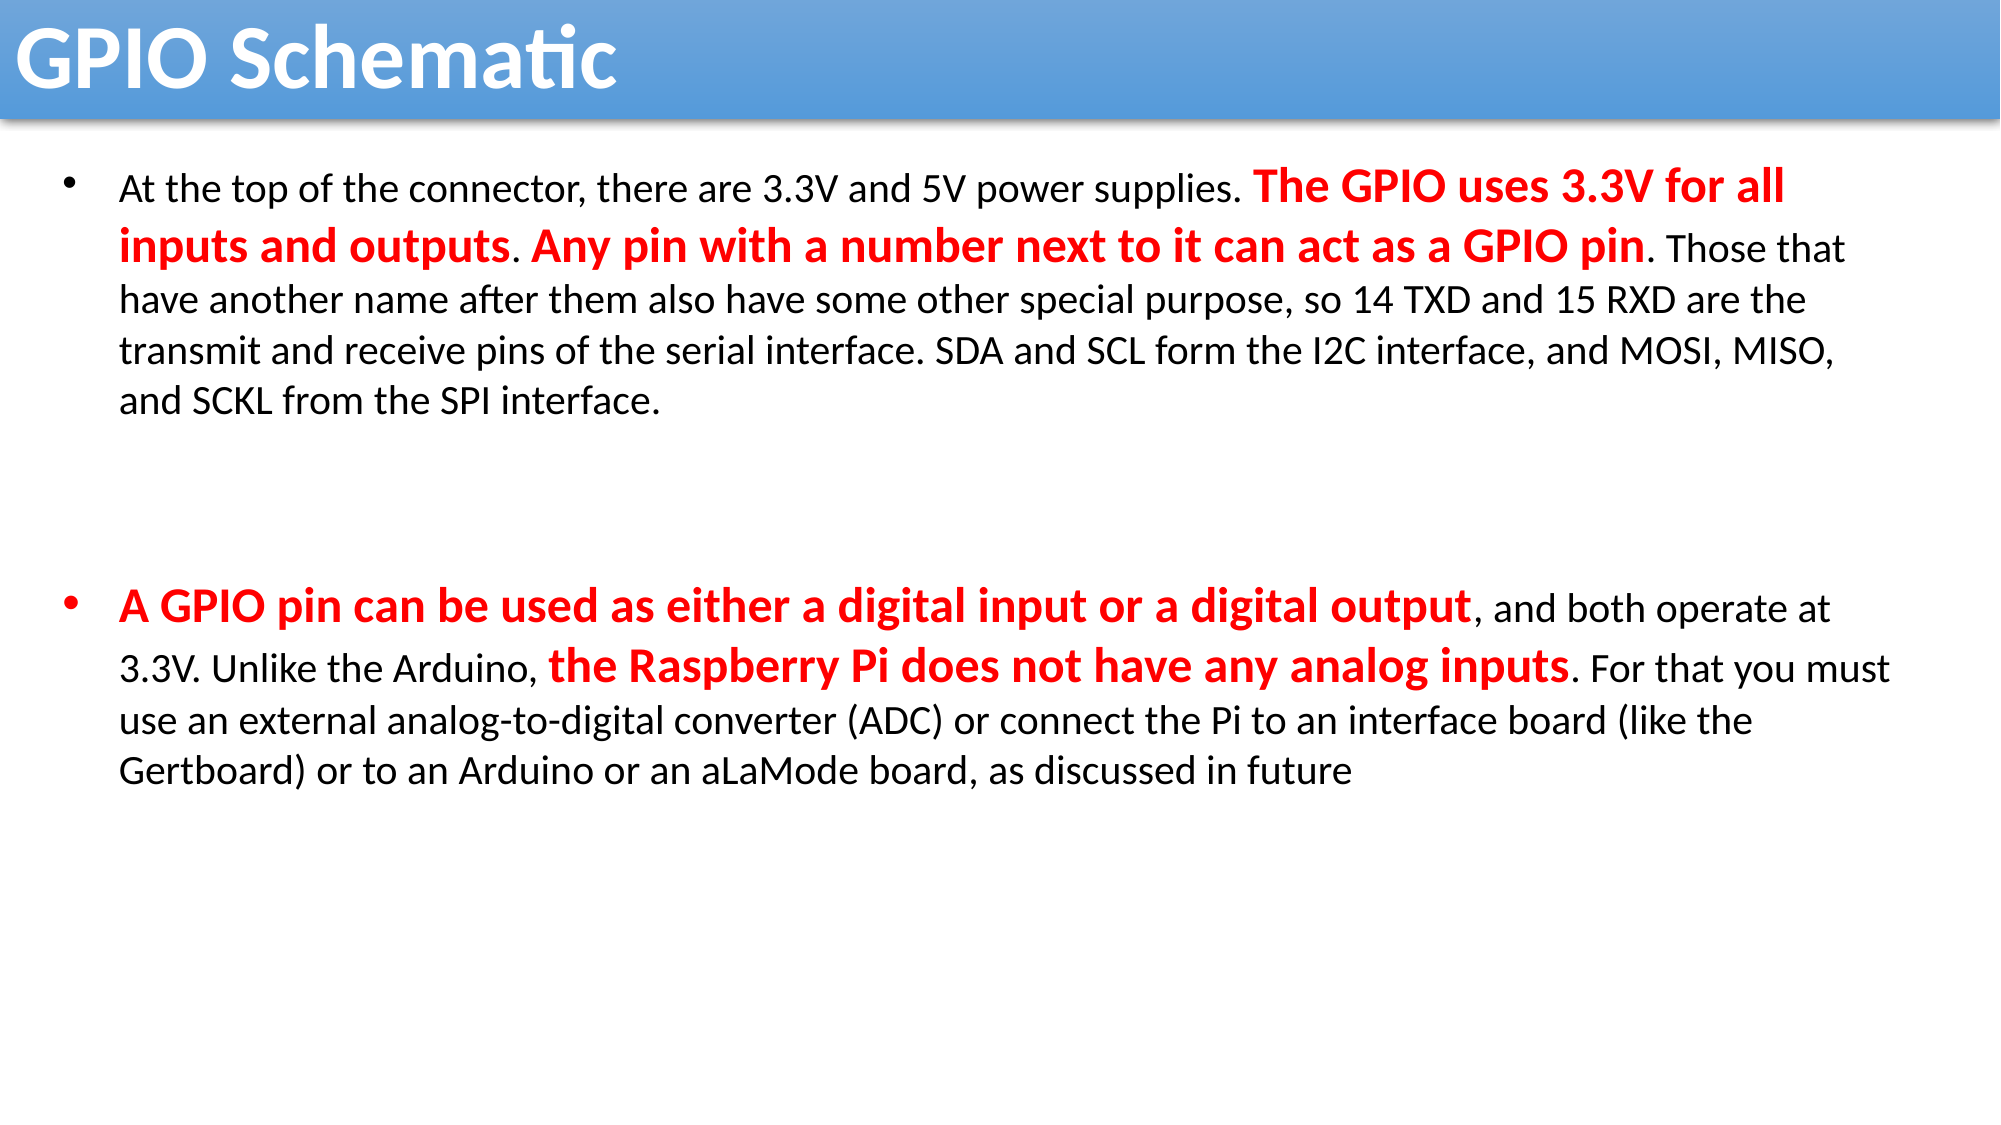

GPIO Schematic
At the top of the connector, there are 3.3V and 5V power supplies. The GPIO uses 3.3V for all inputs and outputs. Any pin with a number next to it can act as a GPIO pin. Those that have another name after them also have some other special purpose, so 14 TXD and 15 RXD are the transmit and receive pins of the serial interface. SDA and SCL form the I2C interface, and MOSI, MISO, and SCKL from the SPI interface.

A GPIO pin can be used as either a digital input or a digital output, and both operate at 3.3V. Unlike the Arduino, the Raspberry Pi does not have any analog inputs. For that you must use an external analog-to-digital converter (ADC) or connect the Pi to an interface board (like the Gertboard) or to an Arduino or an aLaMode board, as discussed in future